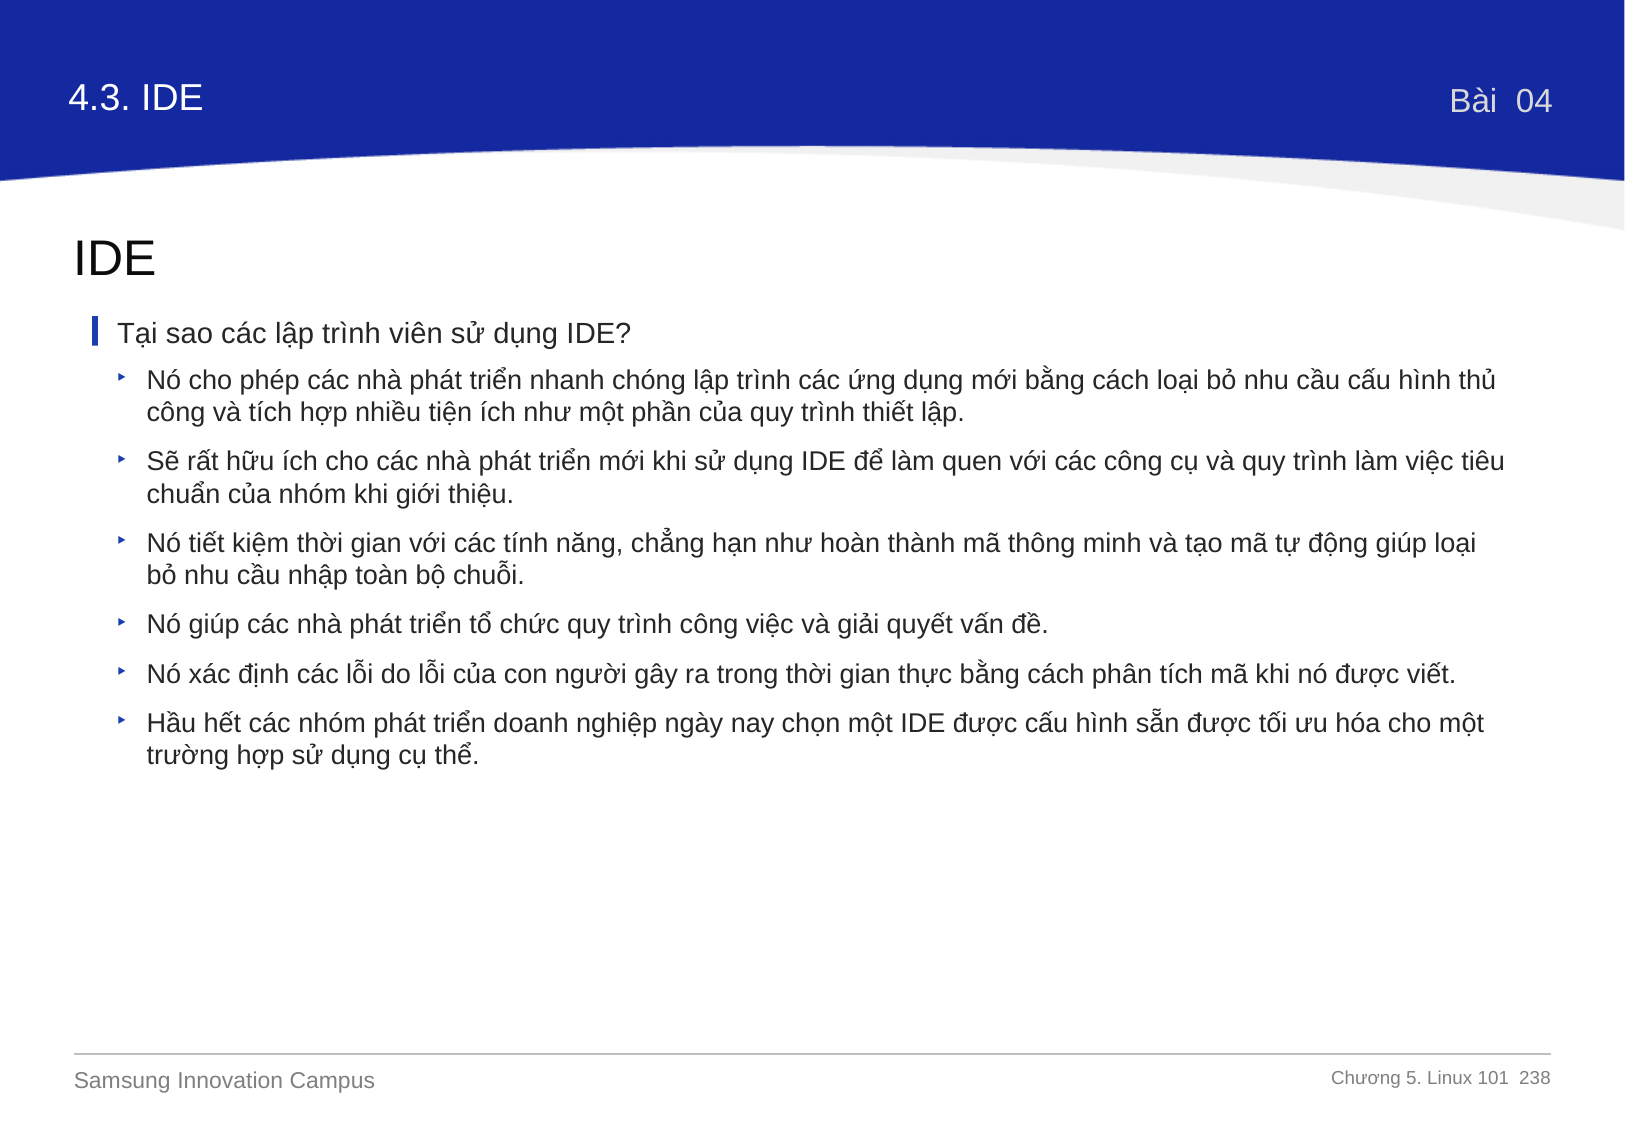

4.3. IDE
Bài  04
IDE
Tại sao các lập trình viên sử dụng IDE?

Nó cho phép các nhà phát triển nhanh chóng lập trình các ứng dụng mới bằng cách loại bỏ nhu cầu cấu hình thủ công và tích hợp nhiều tiện ích như một phần của quy trình thiết lập.
Sẽ rất hữu ích cho các nhà phát triển mới khi sử dụng IDE để làm quen với các công cụ và quy trình làm việc tiêu chuẩn của nhóm khi giới thiệu.
Nó tiết kiệm thời gian với các tính năng, chẳng hạn như hoàn thành mã thông minh và tạo mã tự động giúp loại bỏ nhu cầu nhập toàn bộ chuỗi.
Nó giúp các nhà phát triển tổ chức quy trình công việc và giải quyết vấn đề.
Nó xác định các lỗi do lỗi của con người gây ra trong thời gian thực bằng cách phân tích mã khi nó được viết.
Hầu hết các nhóm phát triển doanh nghiệp ngày nay chọn một IDE được cấu hình sẵn được tối ưu hóa cho một trường hợp sử dụng cụ thể.